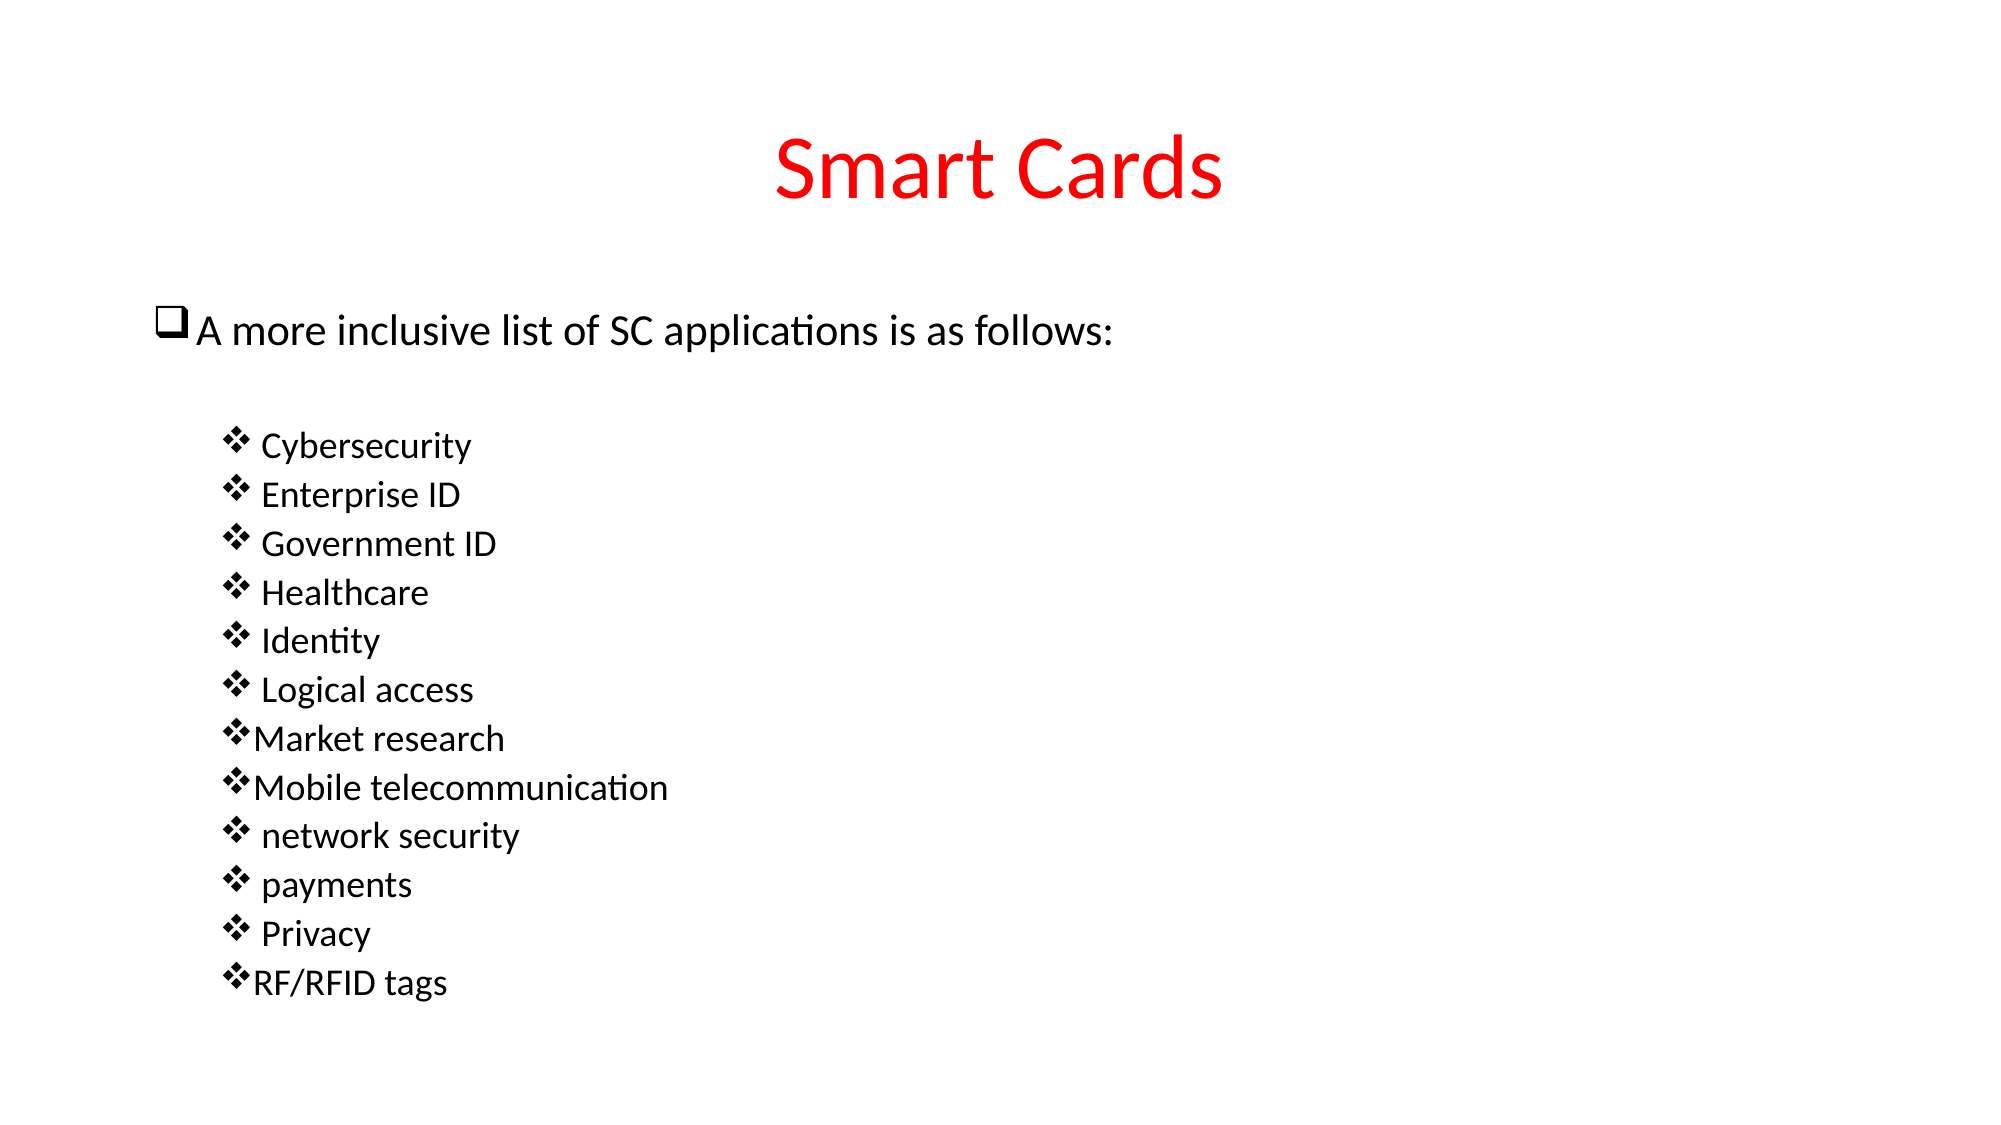

# Smart Cards
 A more inclusive list of SC applications is as follows:

 Cybersecurity
 Enterprise ID
 Government ID
 Healthcare
 Identity
 Logical access
Market research
Mobile telecommunication
 network security
 payments
 Privacy
RF/RFID tags